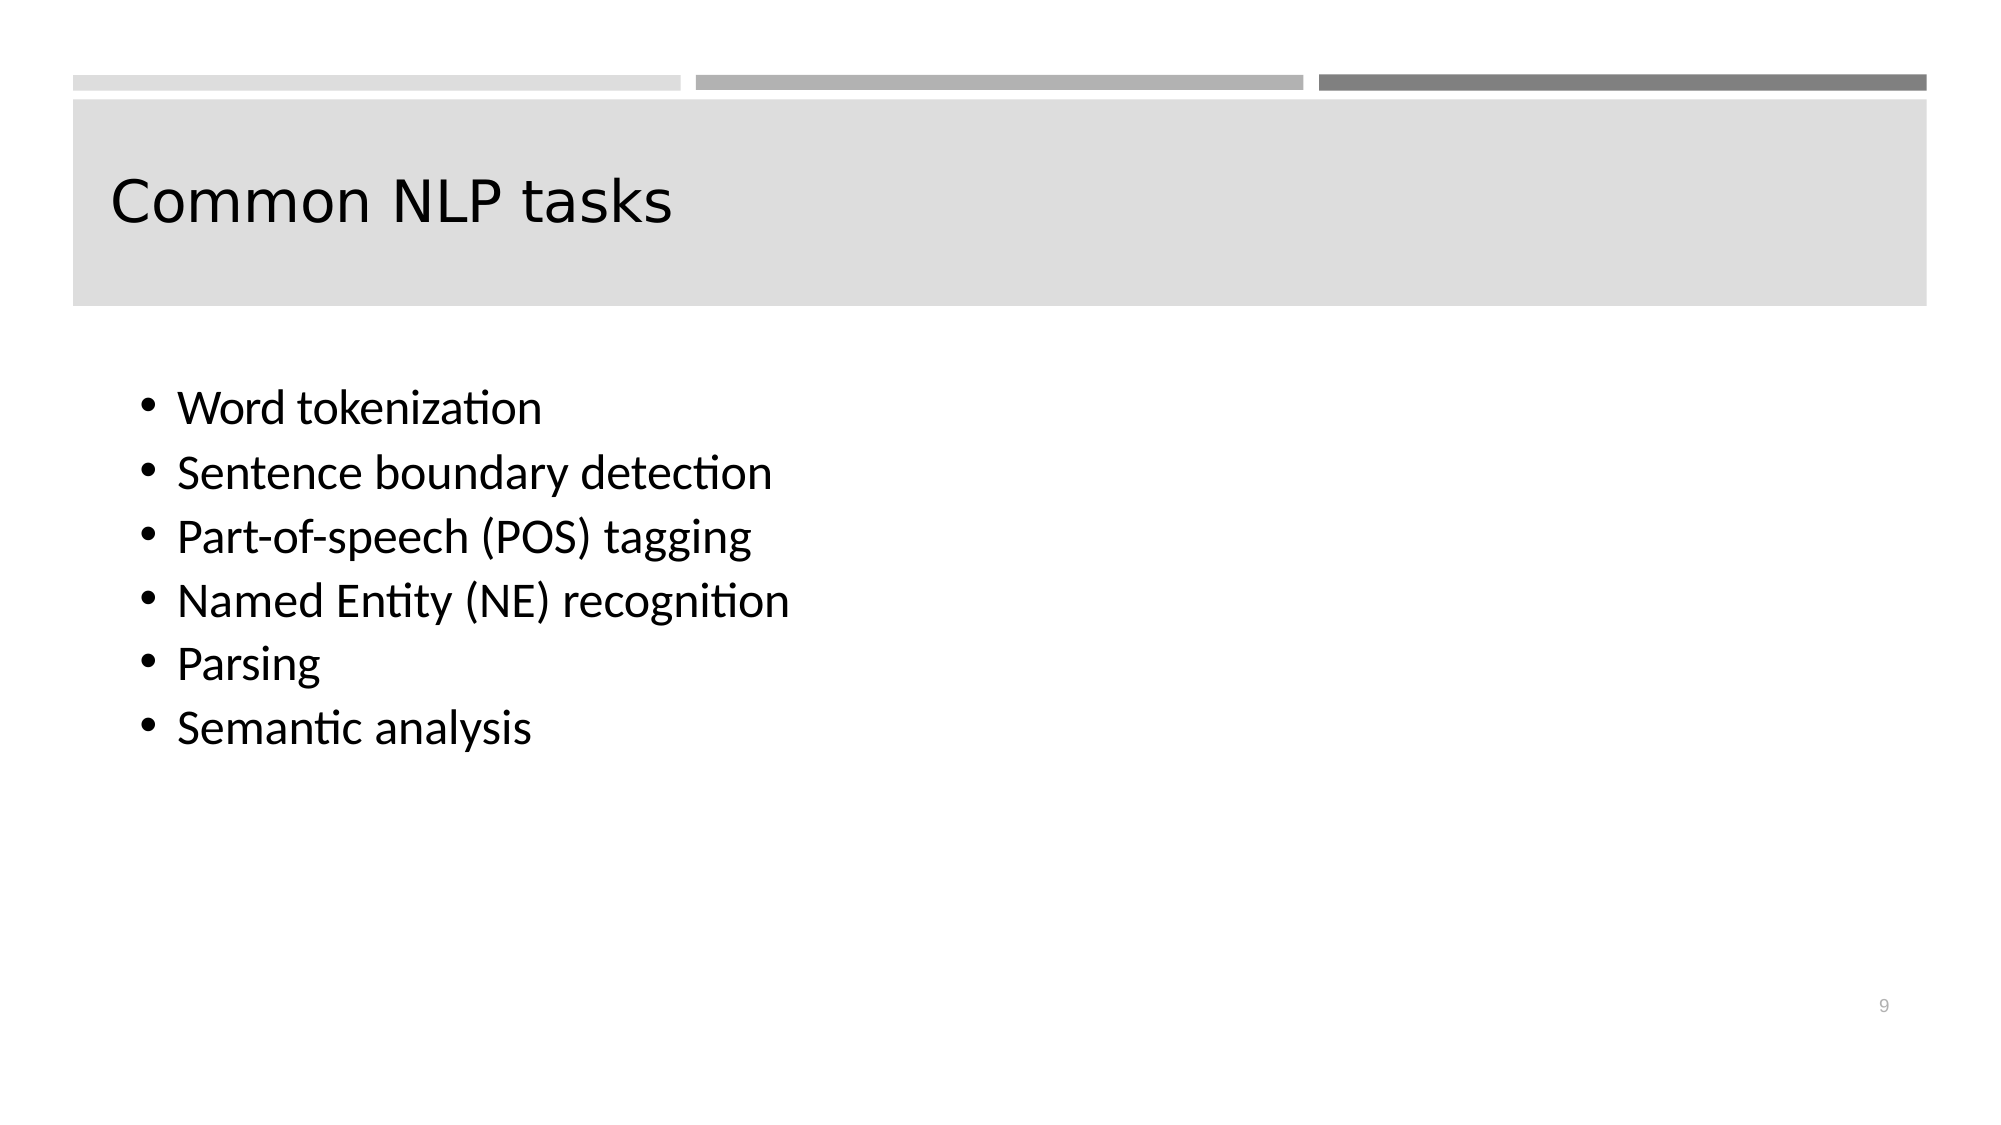

# Common NLP tasks
Word tokenization
Sentence boundary detection
Part-of-speech (POS) tagging
Named Entity (NE) recognition
Parsing
Semantic analysis
9